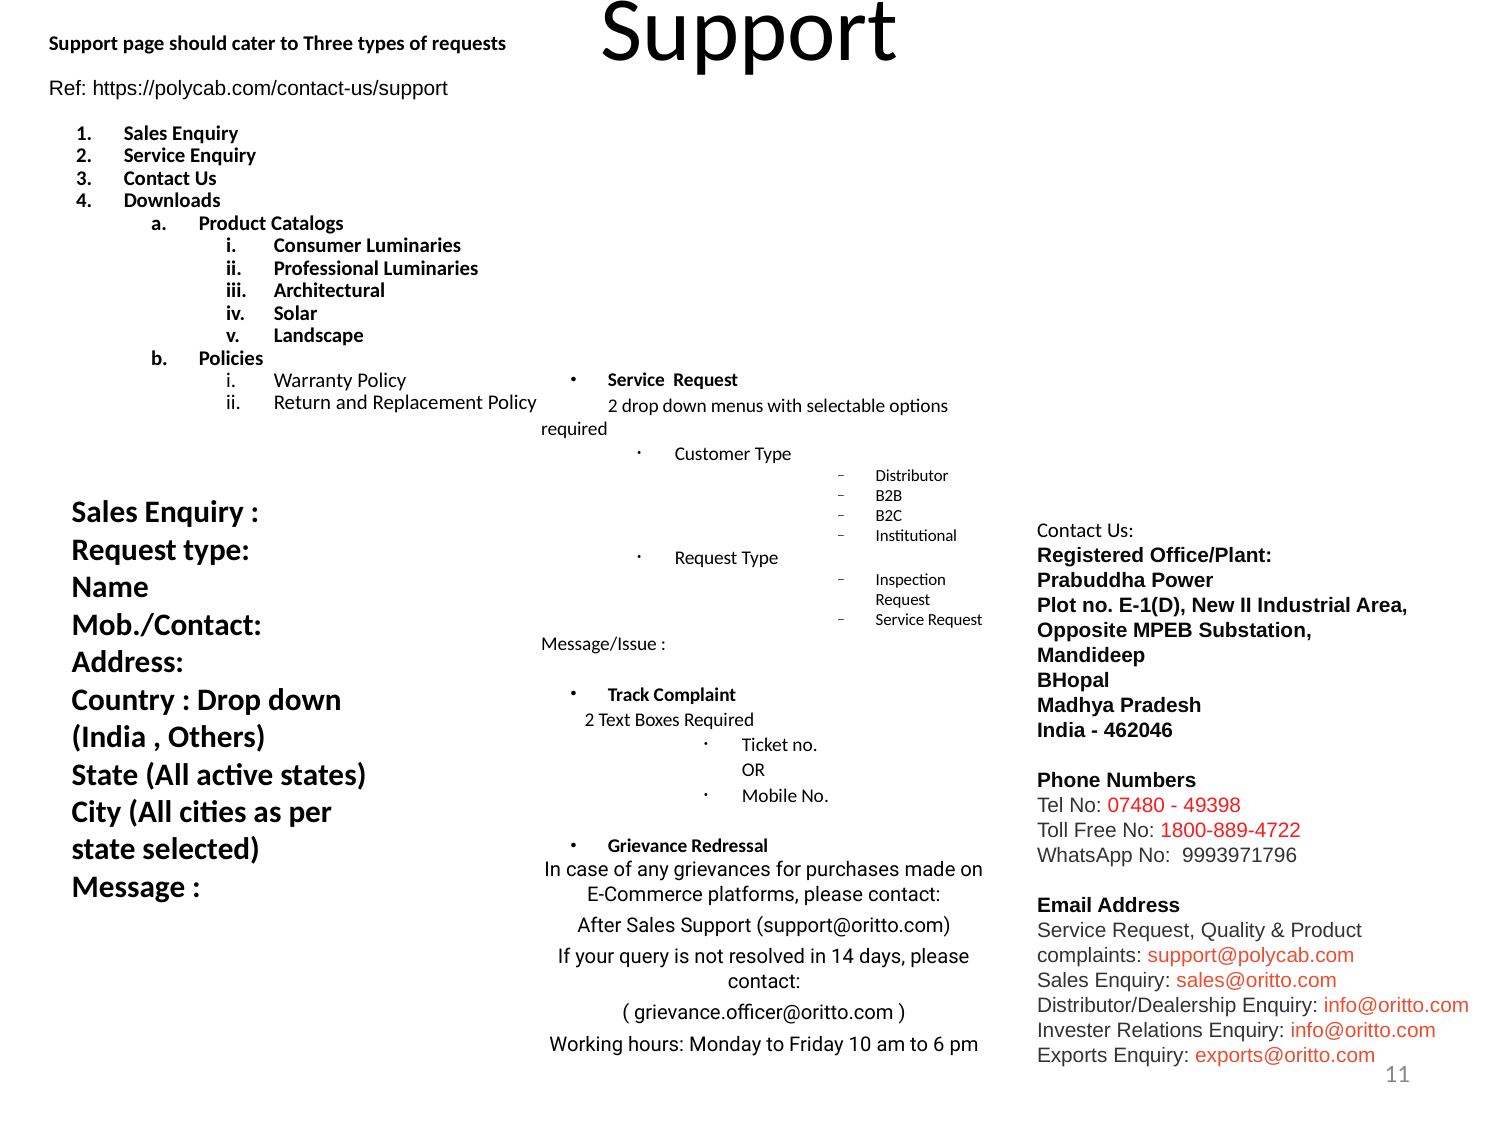

# Support
Support page should cater to Three types of requests

Ref: https://polycab.com/contact-us/support

Sales Enquiry
Service Enquiry
Contact Us
Downloads
Product Catalogs
Consumer Luminaries
Professional Luminaries
Architectural
Solar
Landscape
Policies
Warranty Policy
Return and Replacement Policy

Service  Request
2 drop down menus with selectable options required
Customer Type
Distributor
B2B
B2C
Institutional
Request Type
Inspection Request
Service Request
Message/Issue :

Track Complaint
	2 Text Boxes Required
Ticket no.
OR
Mobile No.

Grievance Redressal
In case of any grievances for purchases made on E-Commerce platforms, please contact:
After Sales Support (support@oritto.com)
If your query is not resolved in 14 days, please contact:
( grievance.officer@oritto.com )
Working hours: Monday to Friday 10 am to 6 pm
Sales Enquiry :
Request type:
Name
Mob./Contact:
Address:
Country : Drop down (India , Others)
State (All active states)
City (All cities as per state selected)
Message :

Contact Us:
Registered Office/Plant:
Prabuddha Power
Plot no. E-1(D), New II Industrial Area,
Opposite MPEB Substation,
Mandideep
BHopal
Madhya Pradesh
India - 462046

Phone Numbers
Tel No: 07480 - 49398
Toll Free No: 1800-889-4722
WhatsApp No:  9993971796

Email Address
Service Request, Quality & Product complaints: support@polycab.com
Sales Enquiry: sales@oritto.com
Distributor/Dealership Enquiry: info@oritto.com
Invester Relations Enquiry: info@oritto.com
Exports Enquiry: exports@oritto.com
11